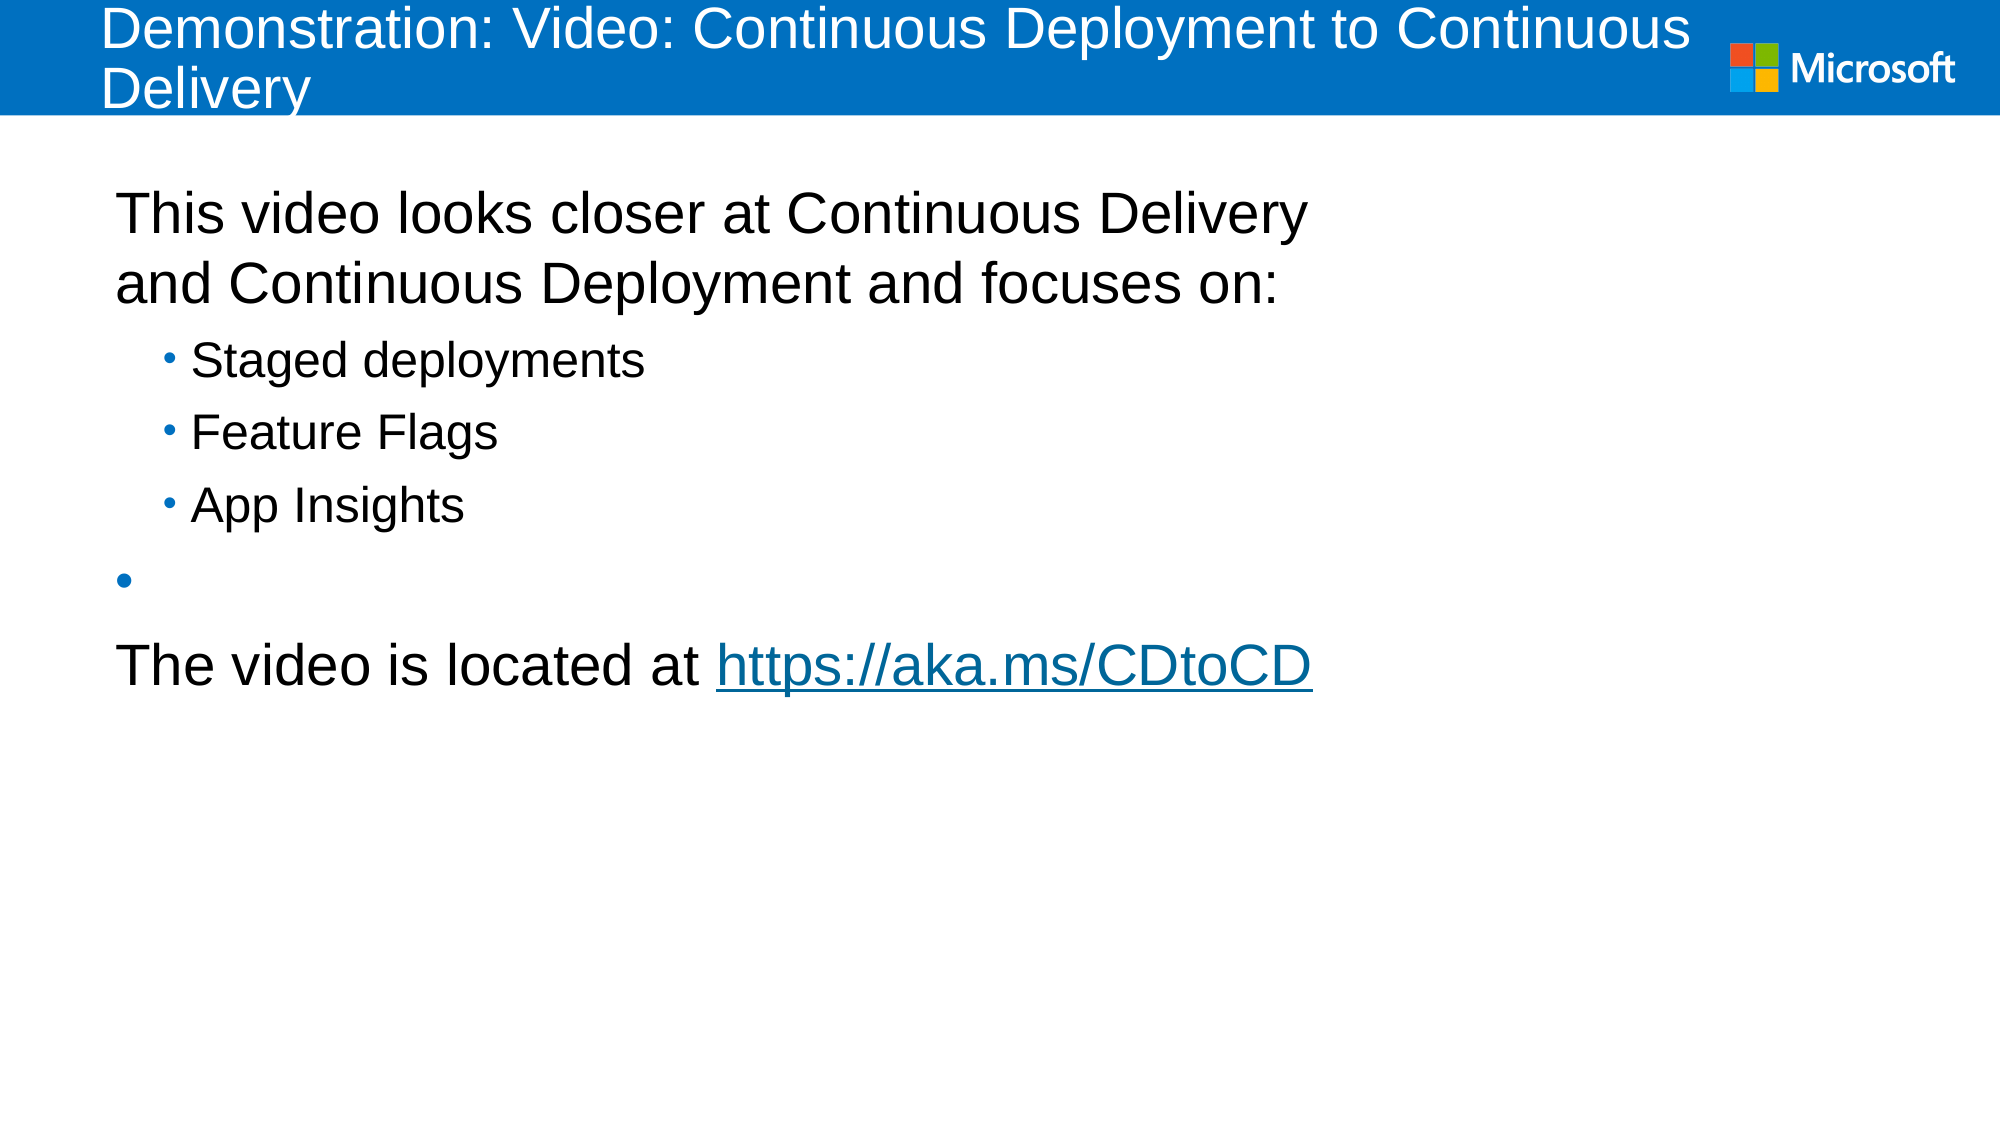

# Demonstration: Video: Continuous Deployment to Continuous Delivery
This video looks closer at Continuous Delivery and Continuous Deployment and focuses on:
Staged deployments
Feature Flags
App Insights

The video is located at https://aka.ms/CDtoCD